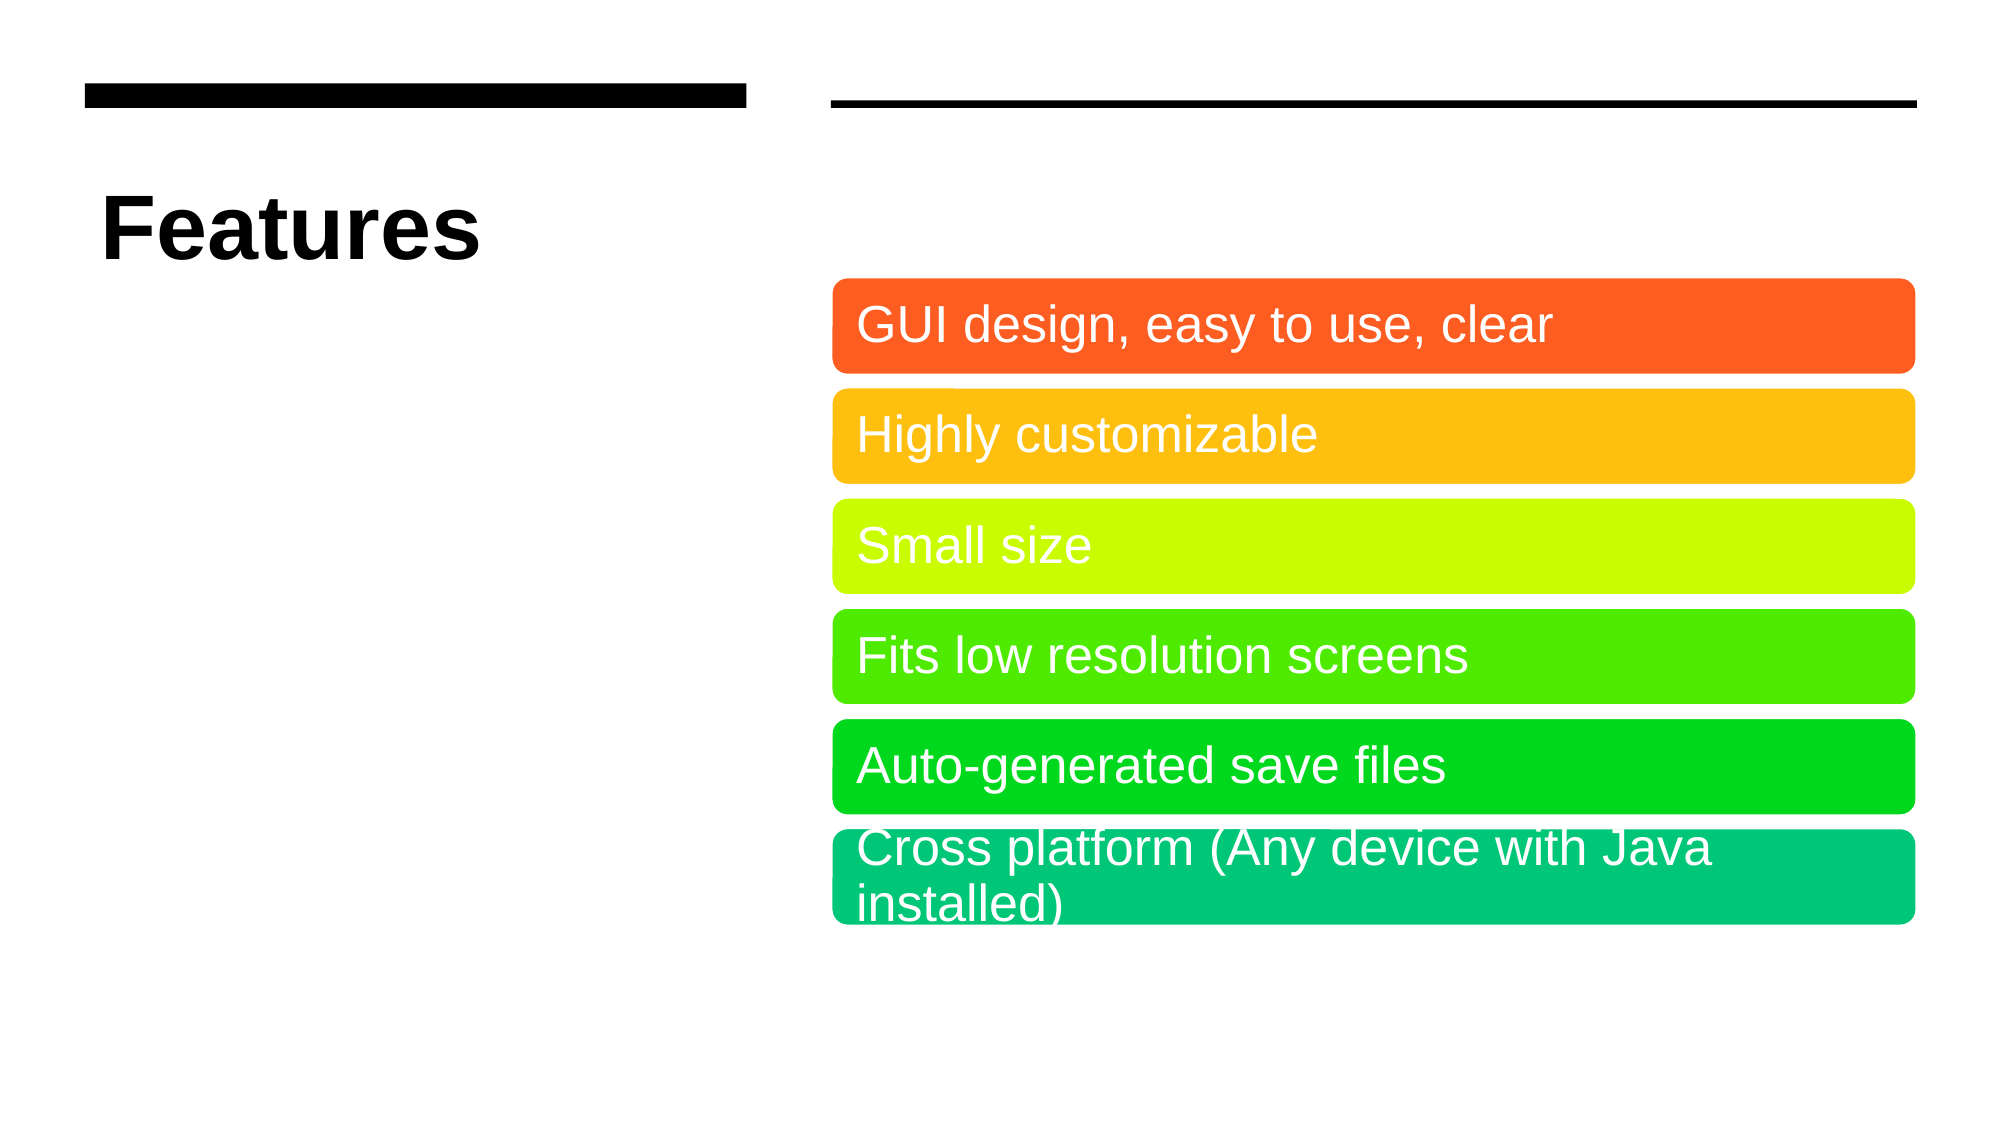

# Features
GUI design, easy to use, clear
Highly customizable
Small size
Fits low resolution screens
Auto-generated save files
Cross platform (Any device with Java installed)